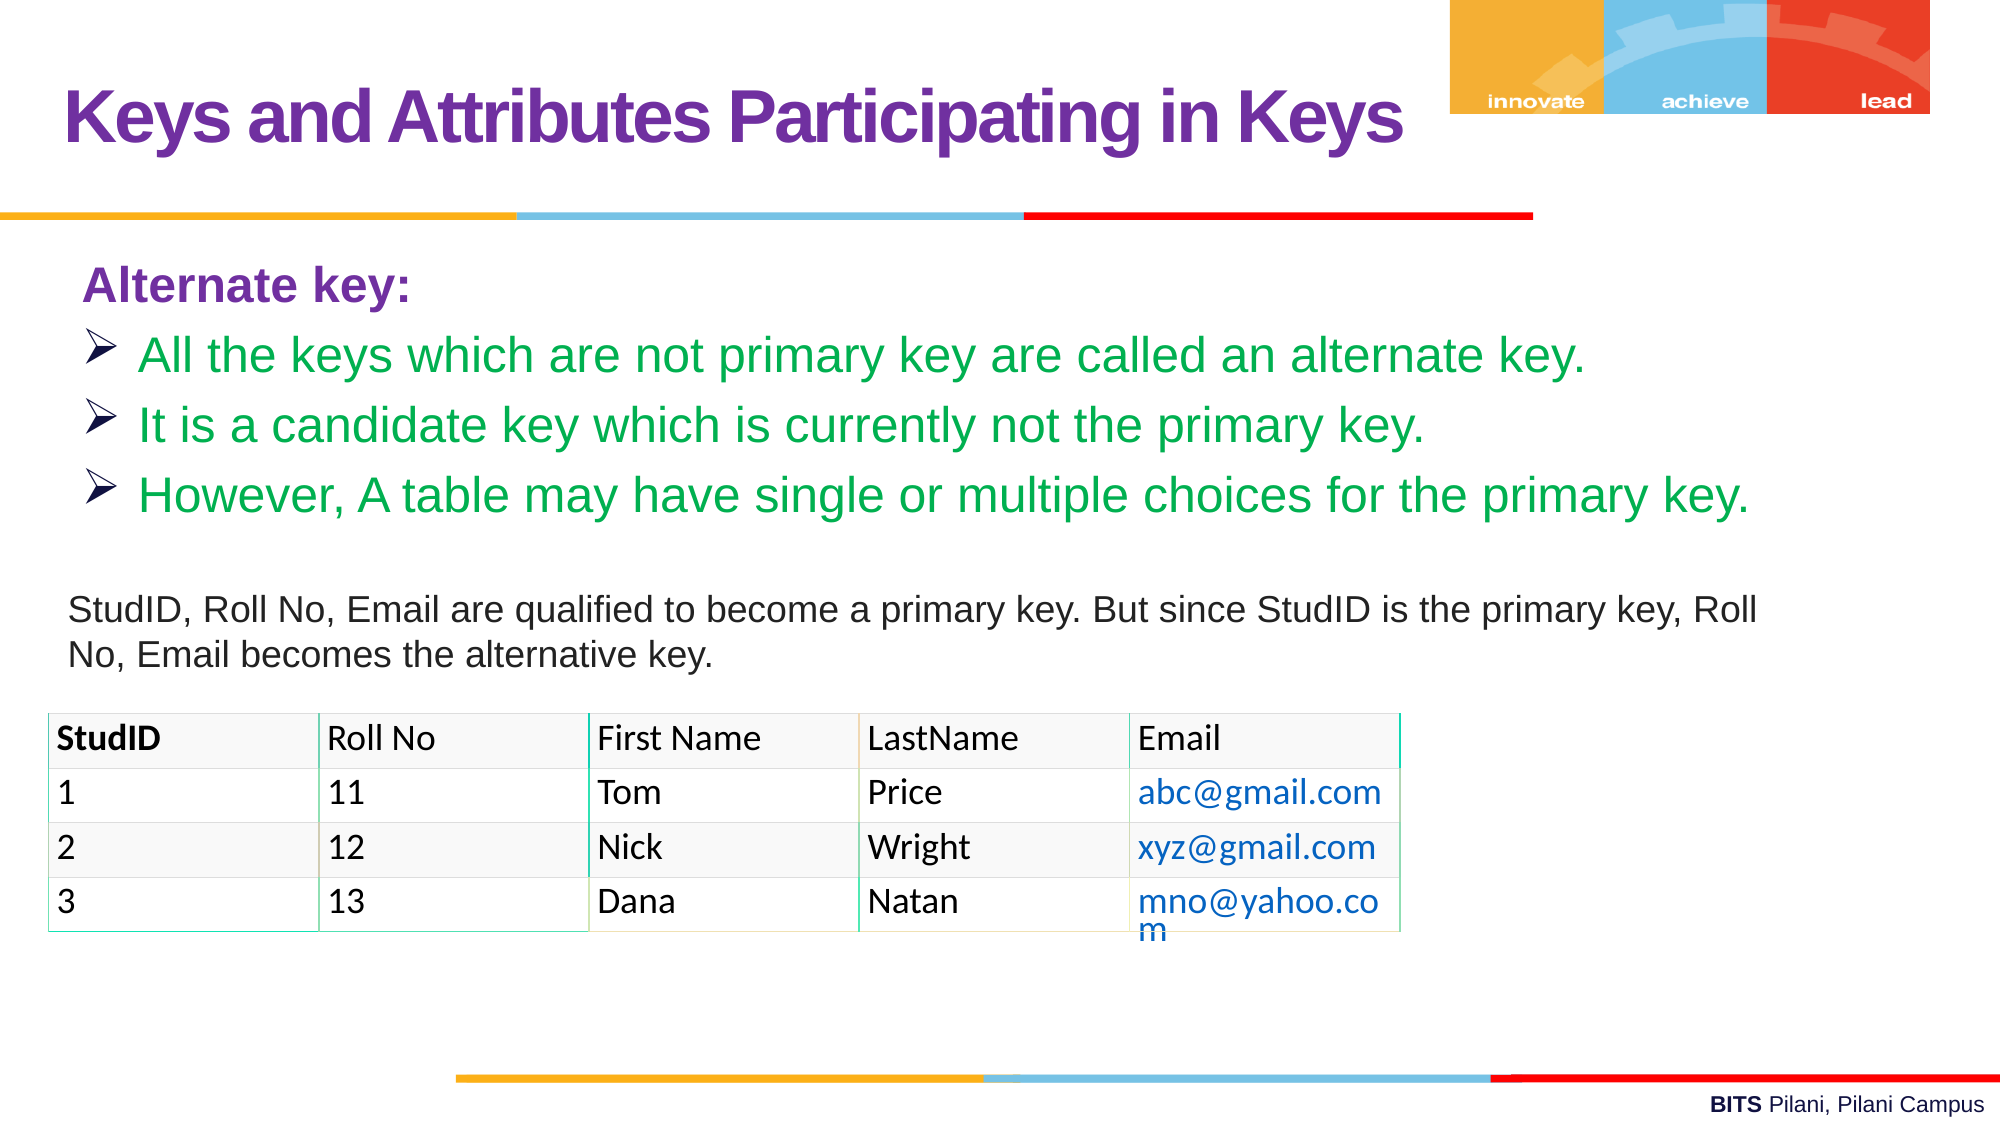

Keys and Attributes Participating in Keys

Alternate key:
All the keys which are not primary key are called an alternate key.
It is a candidate key which is currently not the primary key.
However, A table may have single or multiple choices for the primary key.

StudID, Roll No, Email are qualified to become a primary key. But since StudID is the primary key, Roll No, Email becomes the alternative key.
| StudID | Roll No | First Name | LastName | Email |
| --- | --- | --- | --- | --- |
| 1 | 11 | Tom | Price | abc@gmail.com |
| 2 | 12 | Nick | Wright | xyz@gmail.com |
| 3 | 13 | Dana | Natan | mno@yahoo.com |